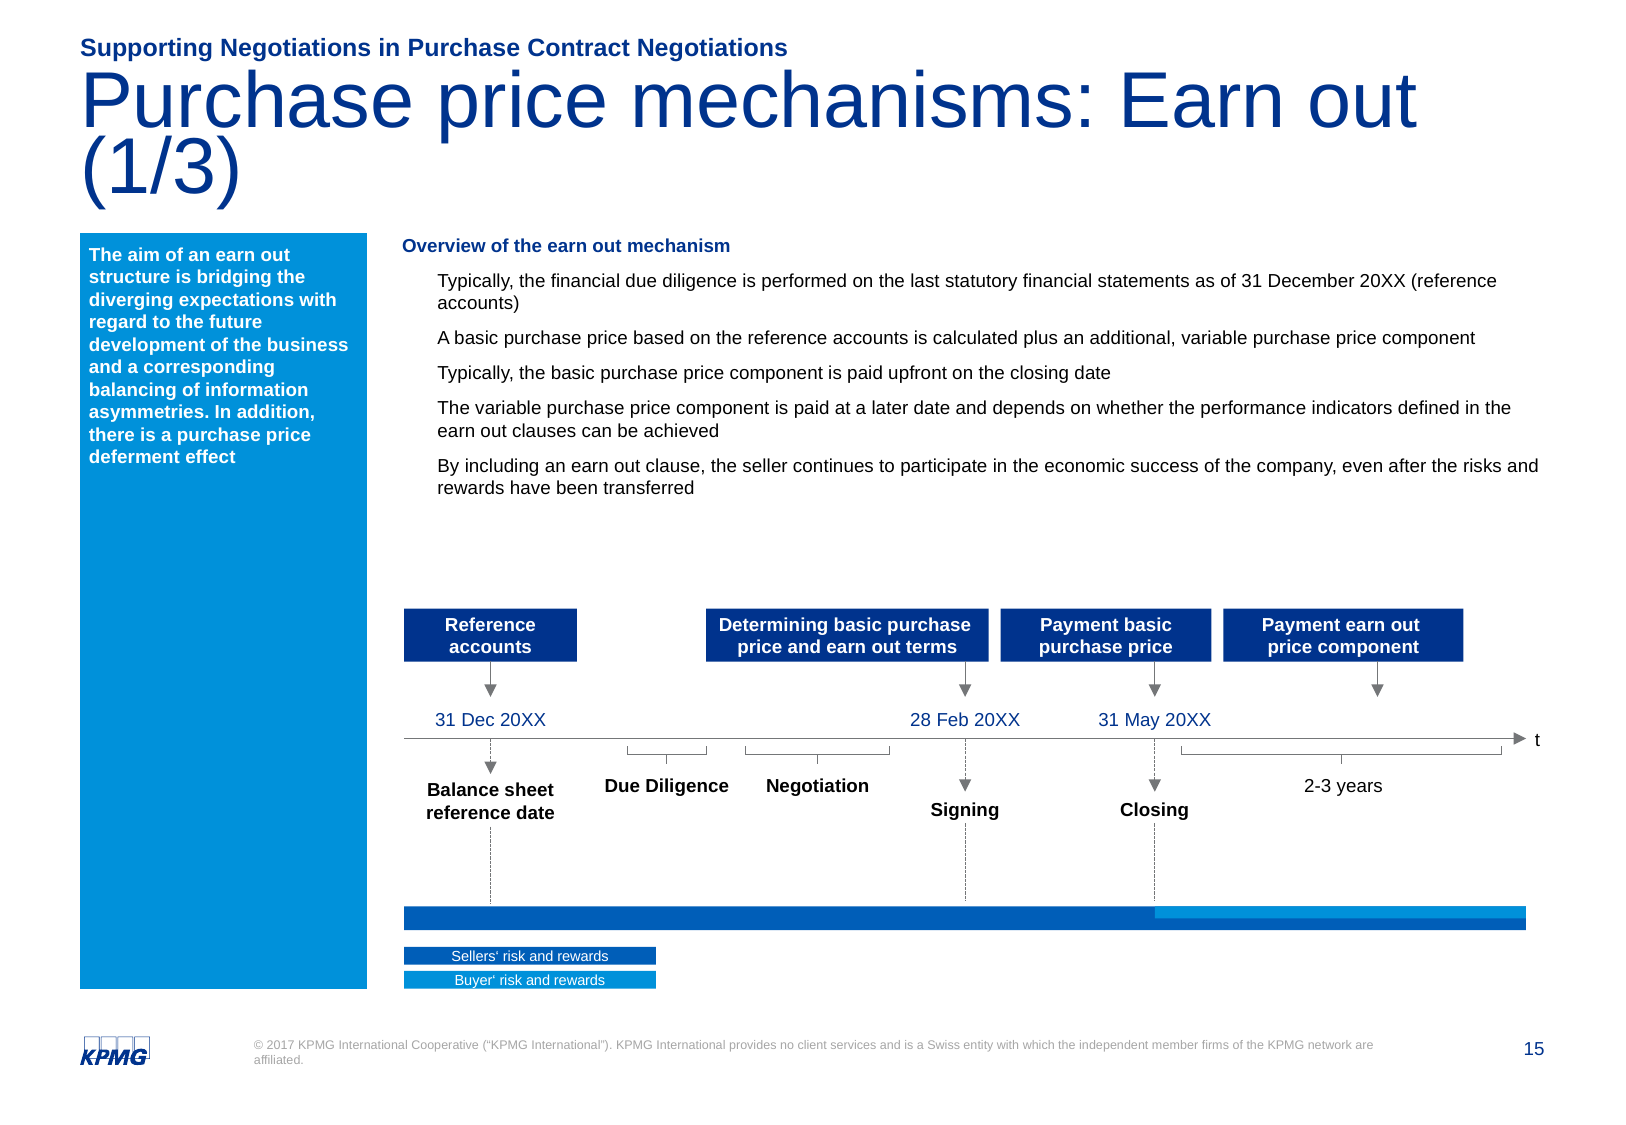

Supporting Negotiations in Purchase Contract Negotiations
# Purchase price mechanisms: Earn out (1/3)
The aim of an earn out structure is bridging the diverging expectations with regard to the future development of the business and a corresponding balancing of information asymmetries. In addition, there is a purchase price deferment effect
Overview of the earn out mechanism
Typically, the financial due diligence is performed on the last statutory financial statements as of 31 December 20XX (reference accounts)
A basic purchase price based on the reference accounts is calculated plus an additional, variable purchase price component
Typically, the basic purchase price component is paid upfront on the closing date
The variable purchase price component is paid at a later date and depends on whether the performance indicators defined in the earn out clauses can be achieved
By including an earn out clause, the seller continues to participate in the economic success of the company, even after the risks and rewards have been transferred

Reference accounts
Determining basic purchase
price and earn out terms
Payment basic purchase price
Payment earn out
price component

31 Dec 20XX
28 Feb 20XX
31 May 20XX

t
2-3 years
Due Diligence
Negotiation
Balance sheet reference date
Signing
Closing

Sellers‘ risk and rewards
Buyer‘ risk and rewards